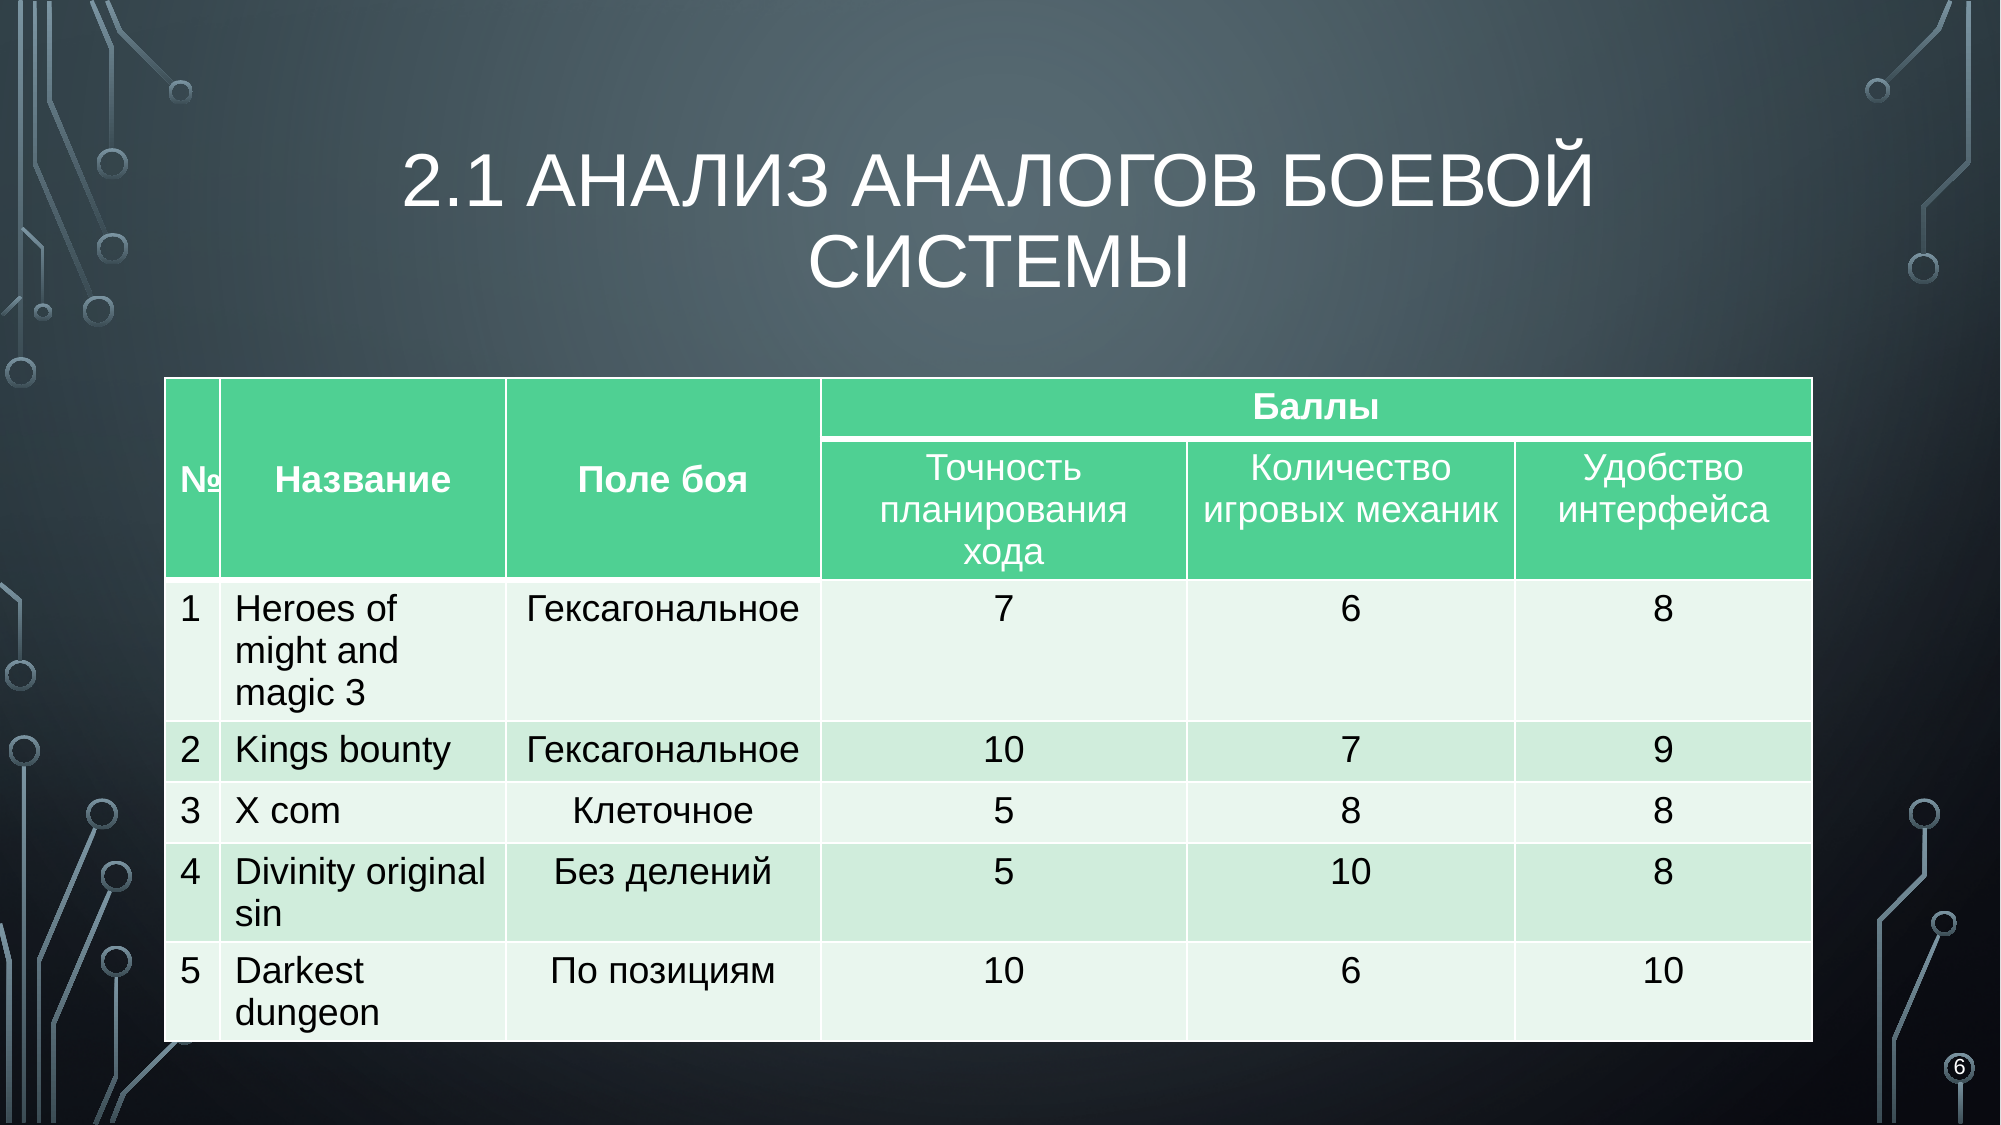

# 2.1 Анализ аналогов боевой системы
| № | Название | Поле боя | Баллы |  |  |
| --- | --- | --- | --- | --- | --- |
|  |  |  | Точность планирования хода | Количество игровых механик | Удобство интерфейса |
| 1 | Heroes of might and magic 3 | Гексагональное | 7 | 6 | 8 |
| 2 | Kings bounty | Гексагональное | 10 | 7 | 9 |
| 3 | X com | Клеточное | 5 | 8 | 8 |
| 4 | Divinity original sin | Без делений | 5 | 10 | 8 |
| 5 | Darkest dungeon | По позициям | 10 | 6 | 10 |
6